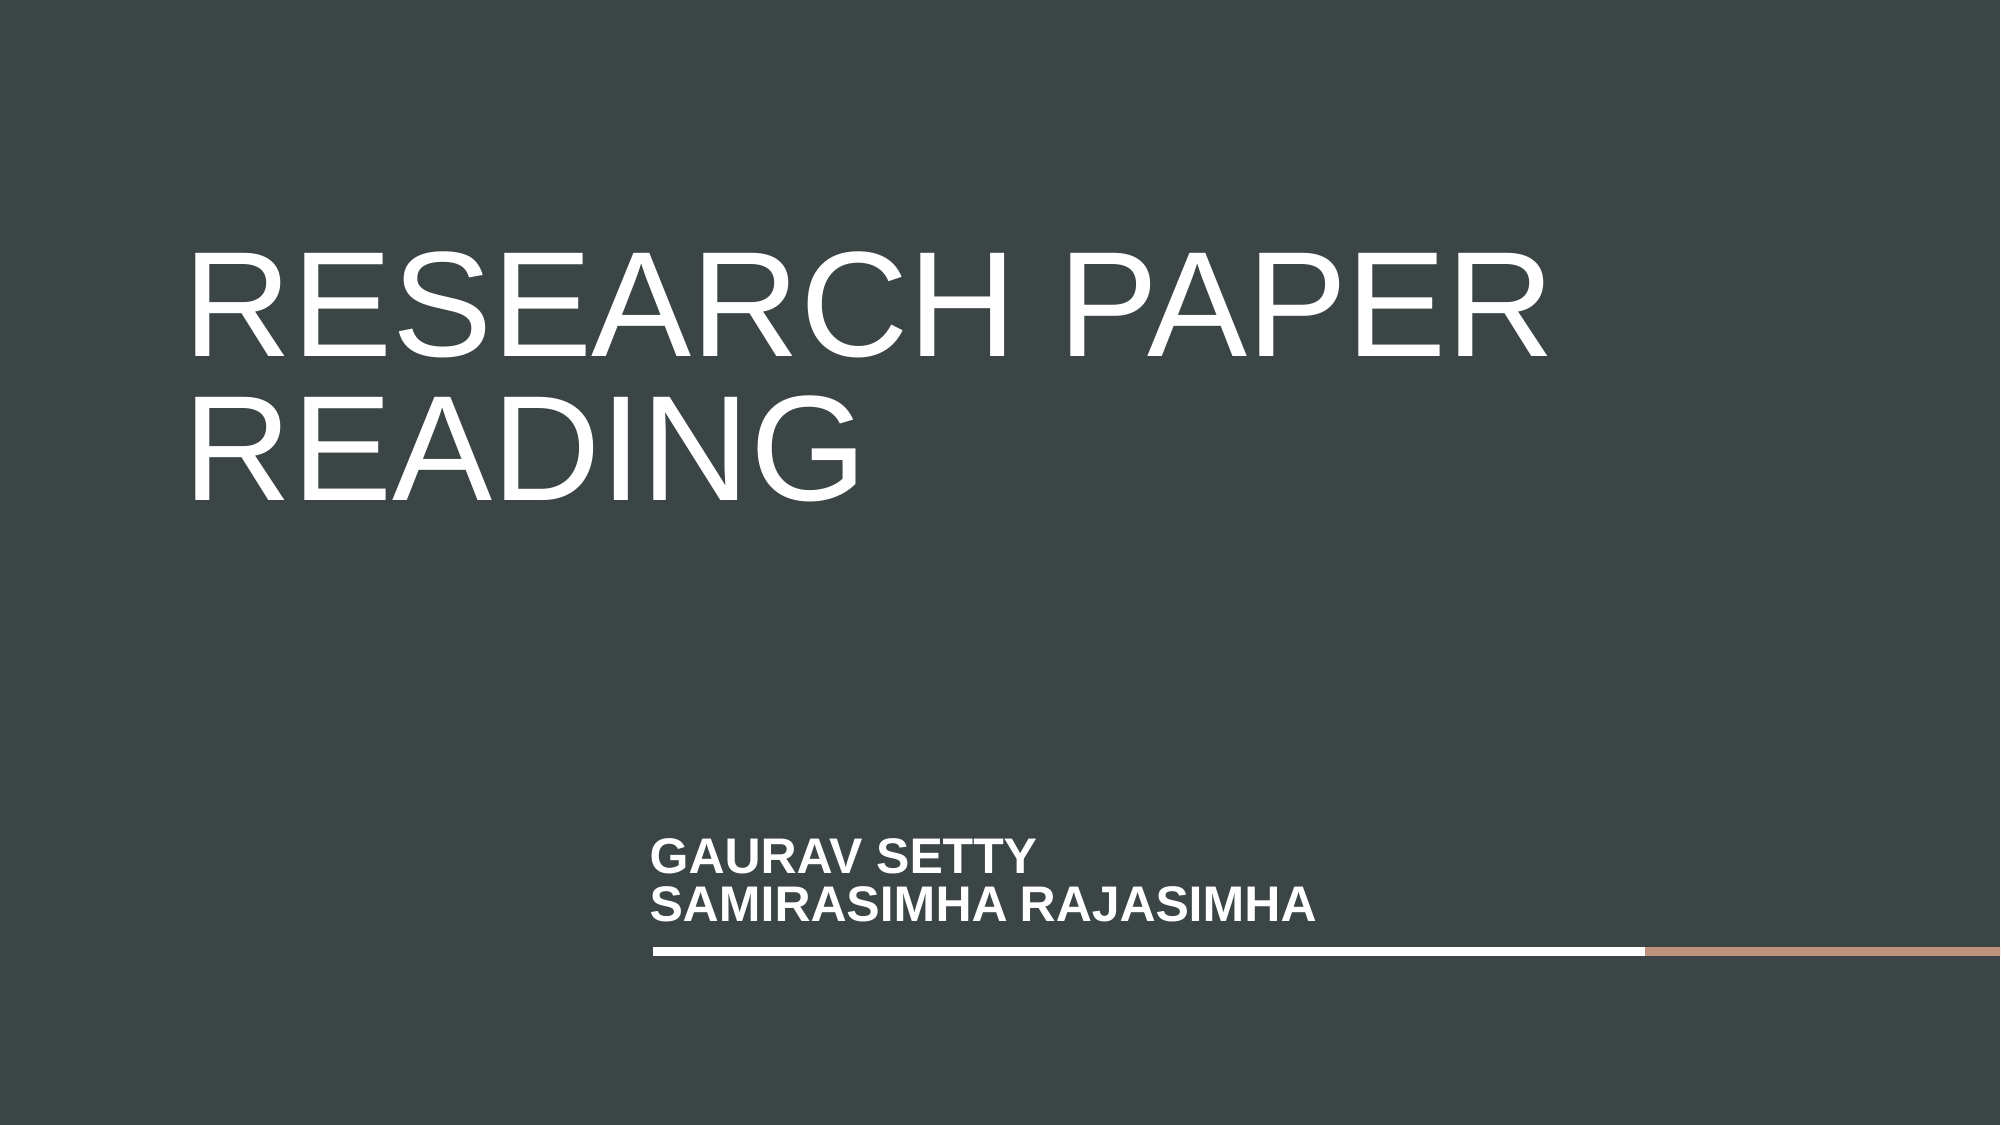

# Research paper Reading
GAURAV SETTY
SAMIRASIMHA RAJASIMHA